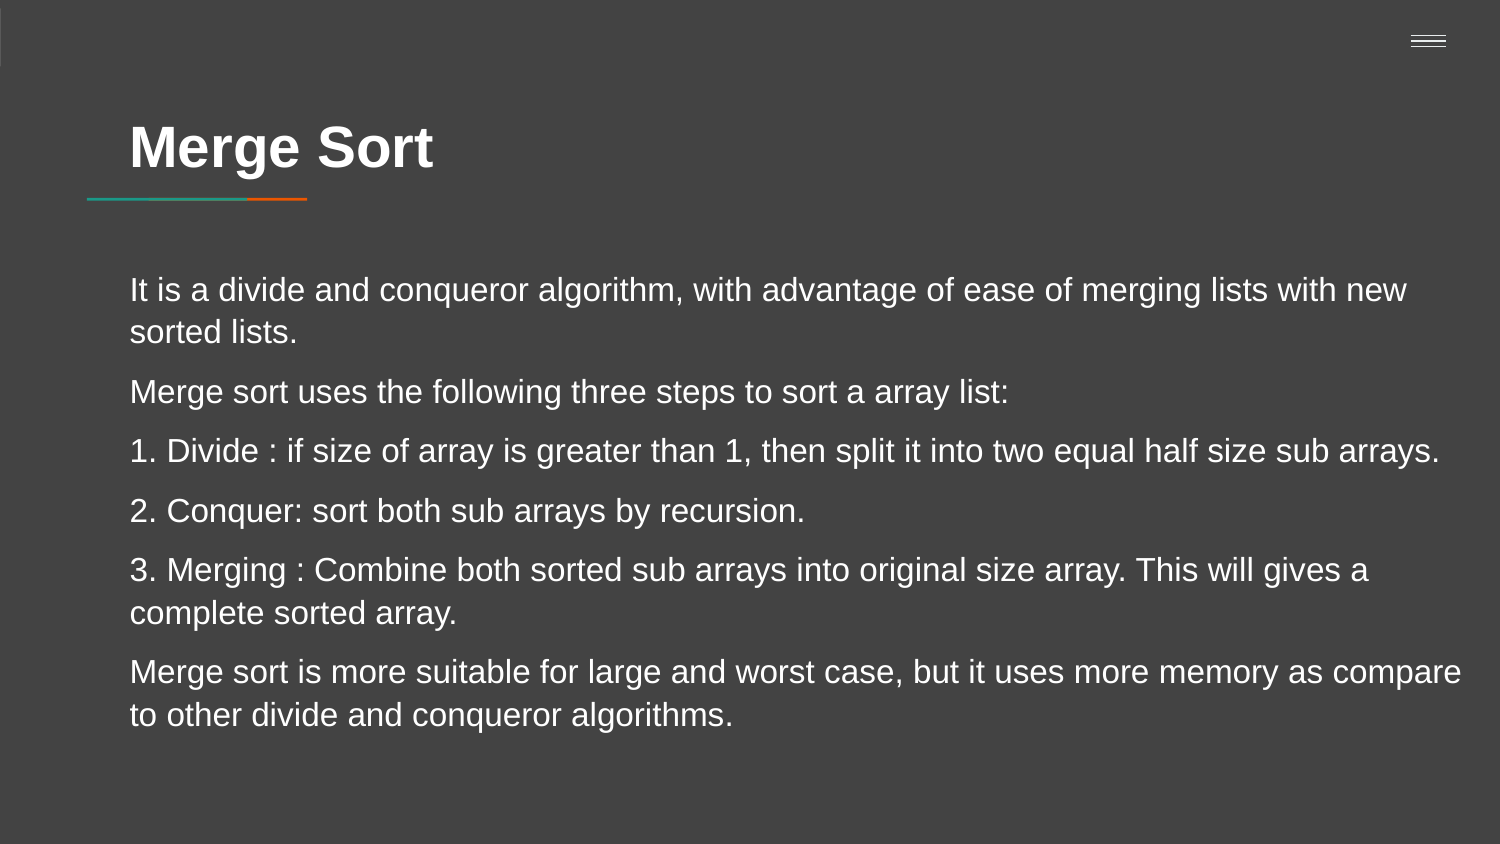

# Merge Sort
It is a divide and conqueror algorithm, with advantage of ease of merging lists with new sorted lists.
Merge sort uses the following three steps to sort a array list:
1. Divide : if size of array is greater than 1, then split it into two equal half size sub arrays.
2. Conquer: sort both sub arrays by recursion.
3. Merging : Combine both sorted sub arrays into original size array. This will gives a complete sorted array.
Merge sort is more suitable for large and worst case, but it uses more memory as compare to other divide and conqueror algorithms.